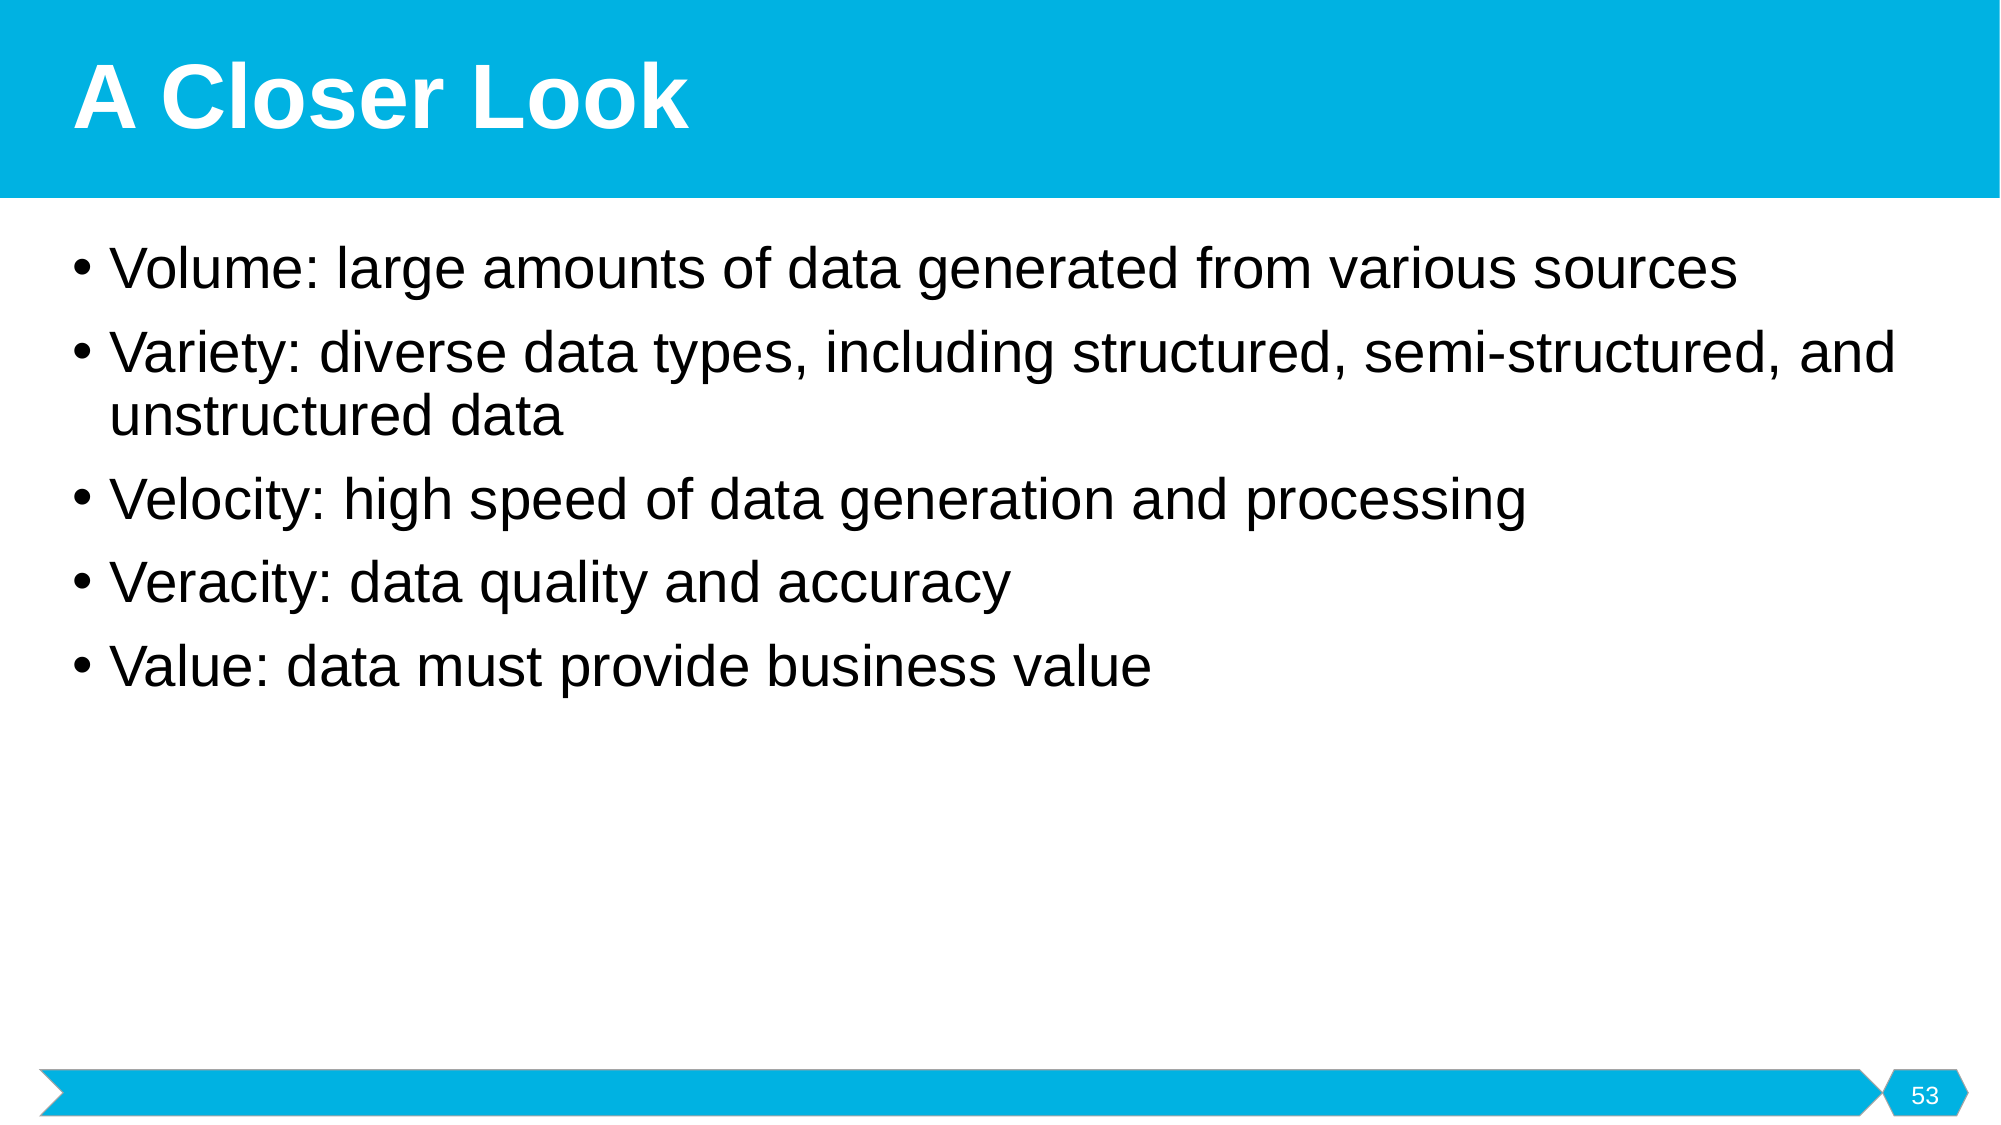

# A Closer Look
Volume: large amounts of data generated from various sources
Variety: diverse data types, including structured, semi-structured, and unstructured data
Velocity: high speed of data generation and processing
Veracity: data quality and accuracy
Value: data must provide business value

53